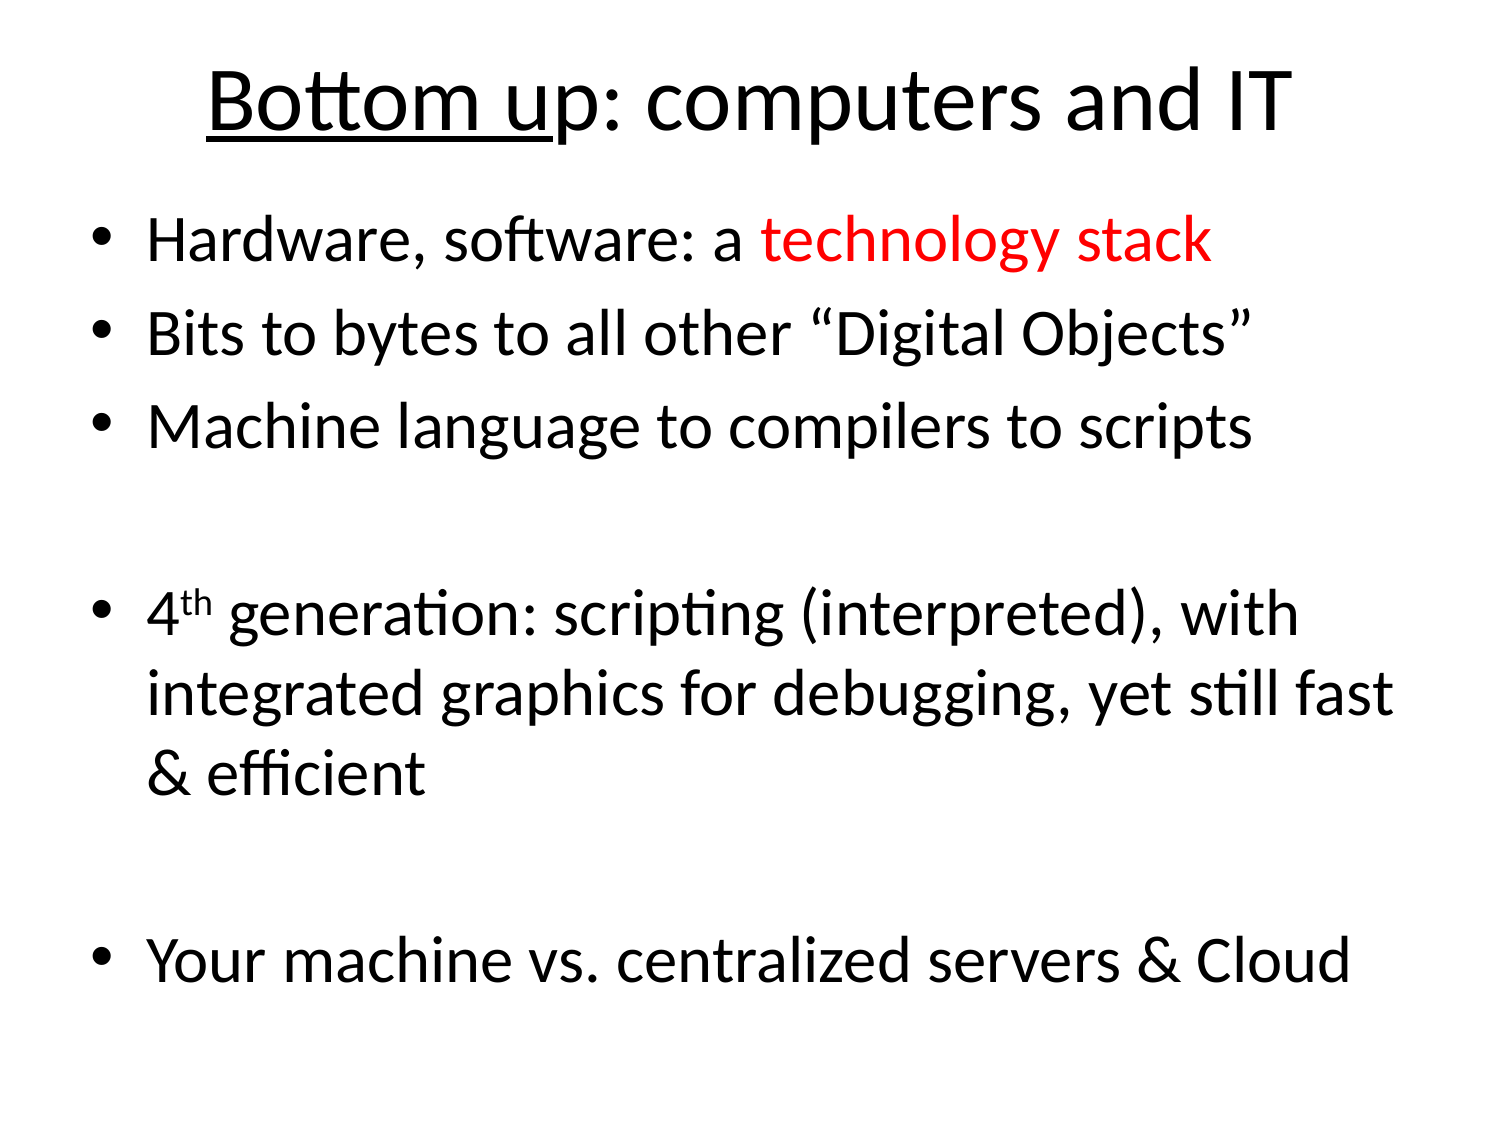

# Bottom up: computers and IT
Hardware, software: a technology stack
Bits to bytes to all other “Digital Objects”
Machine language to compilers to scripts

4th generation: scripting (interpreted), with integrated graphics for debugging, yet still fast & efficient

Your machine vs. centralized servers & Cloud